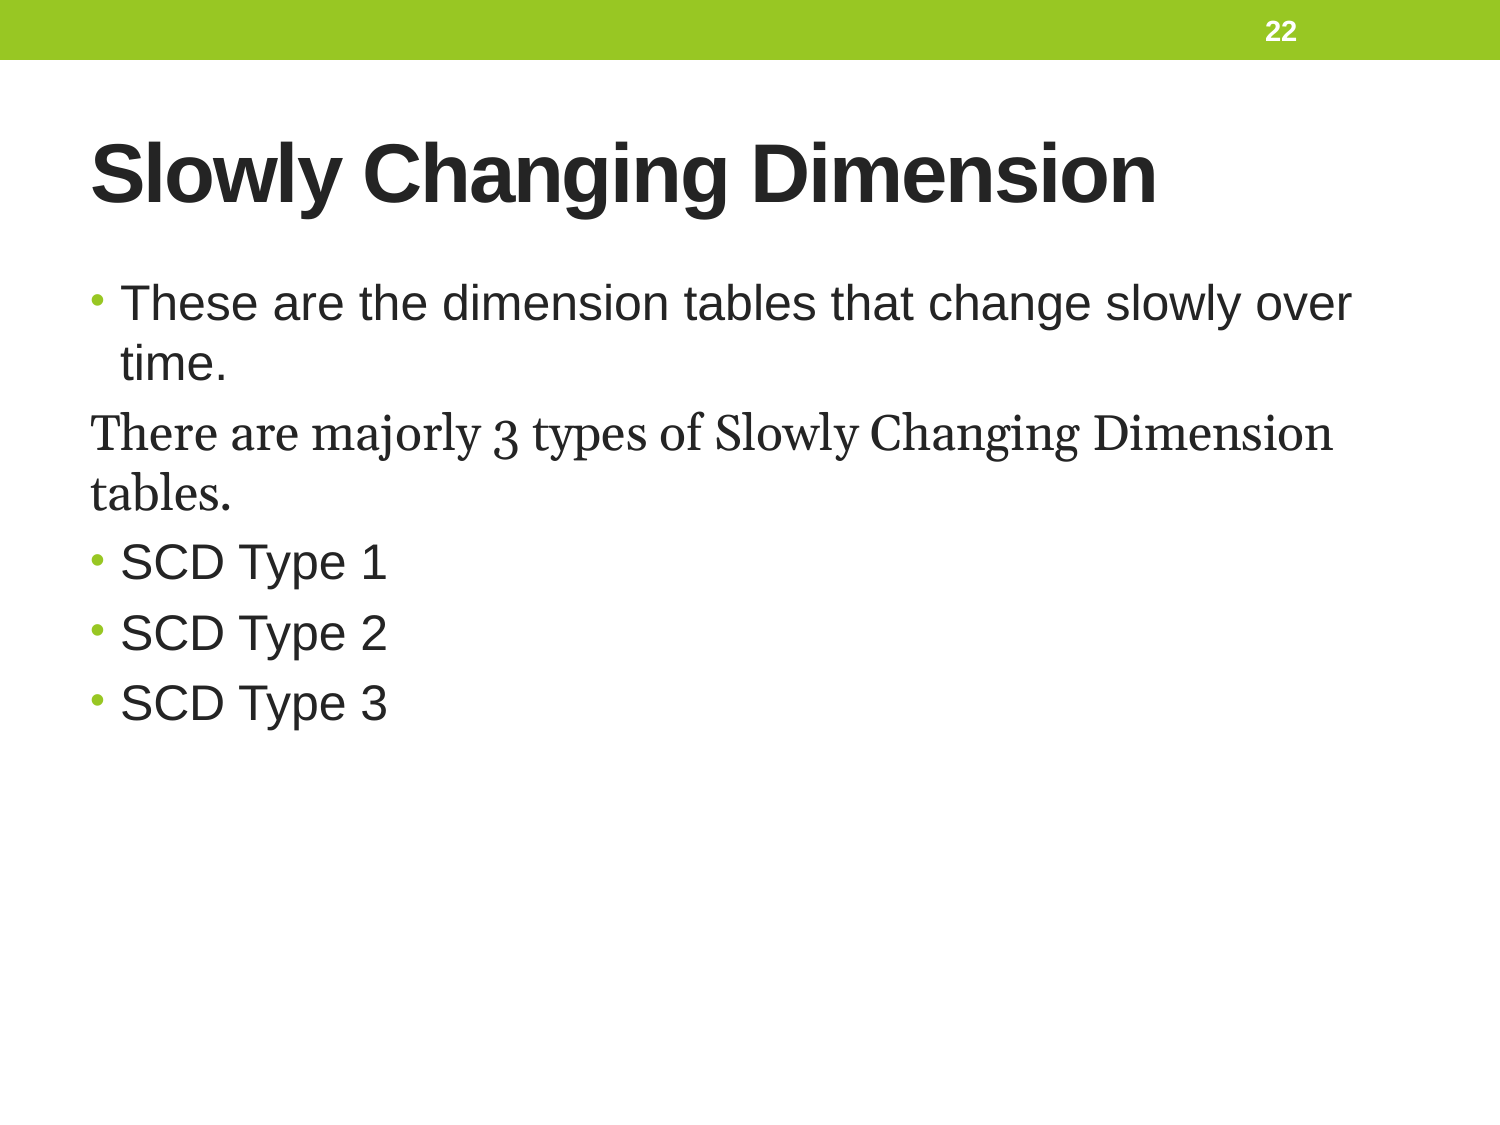

22
# Slowly Changing Dimension
These are the dimension tables that change slowly over time.
There are majorly 3 types of Slowly Changing Dimension tables.
SCD Type 1
SCD Type 2
SCD Type 3